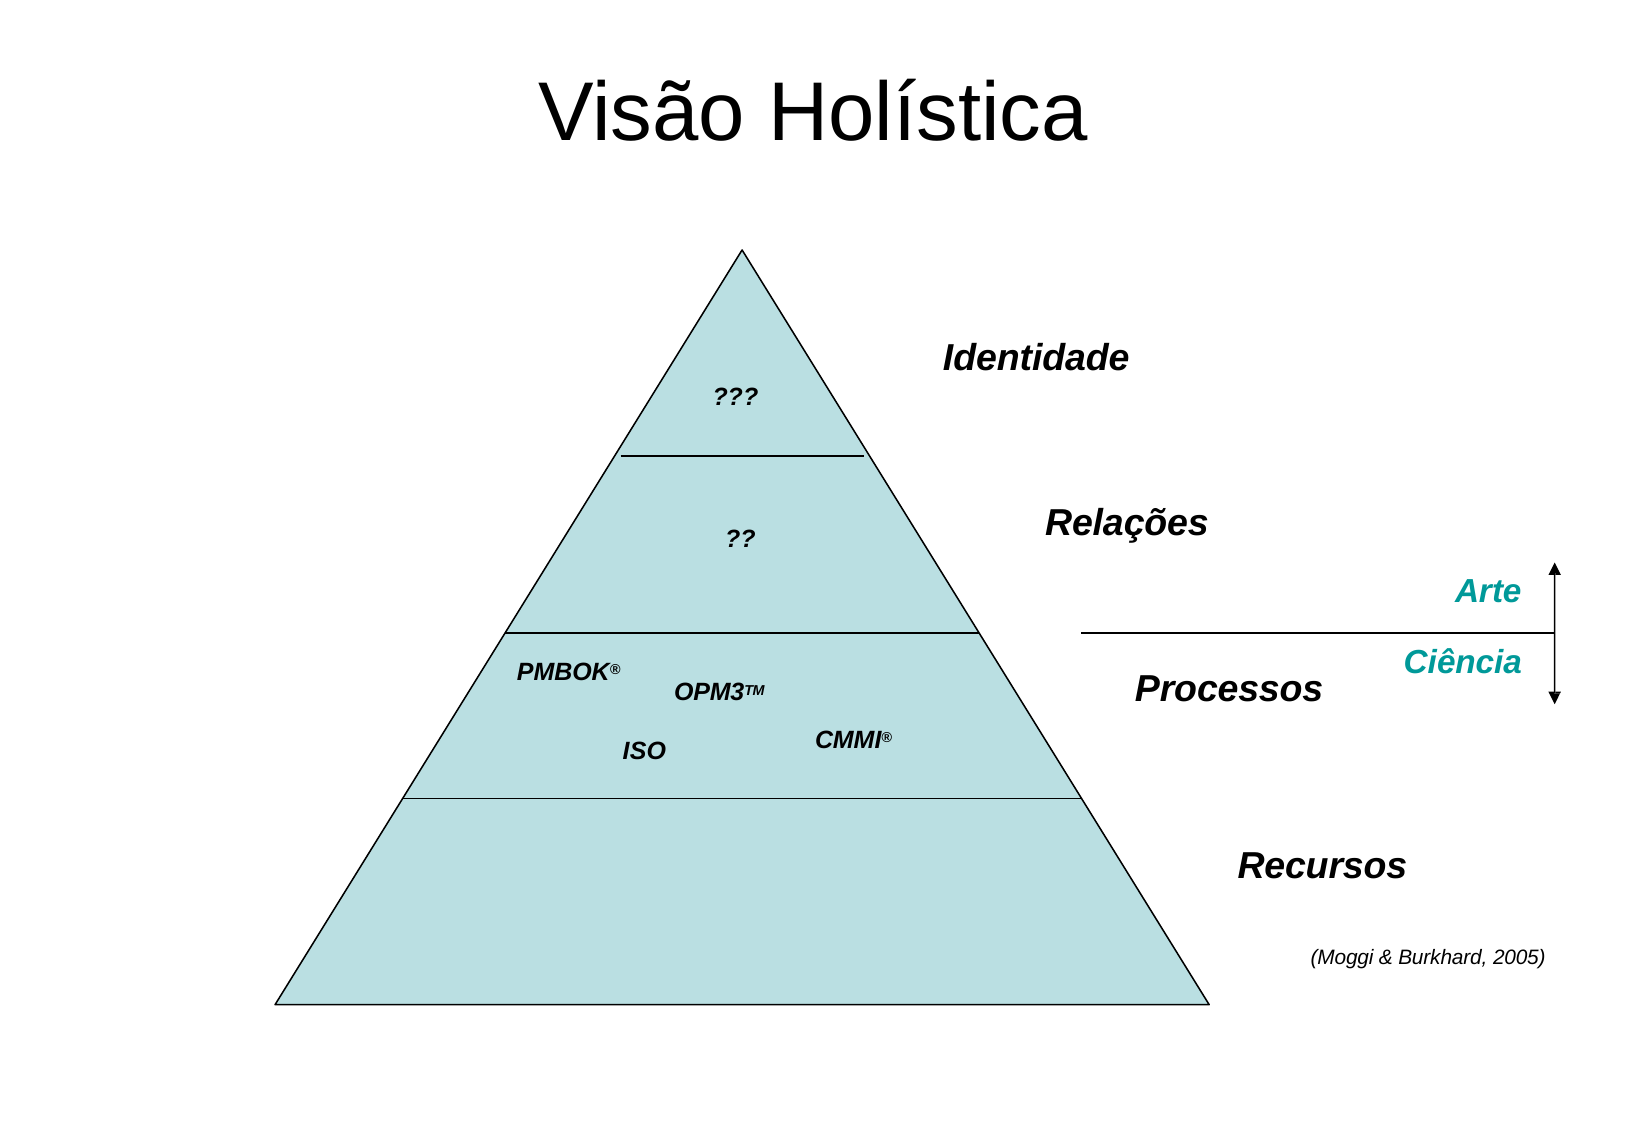

# Visão Holística

Identidade
???

Relações
??

Arte

Ciência
PMBOK®
Processos
OPM3TM
CMMI®
ISO

Recursos
(Moggi & Burkhard, 2005)